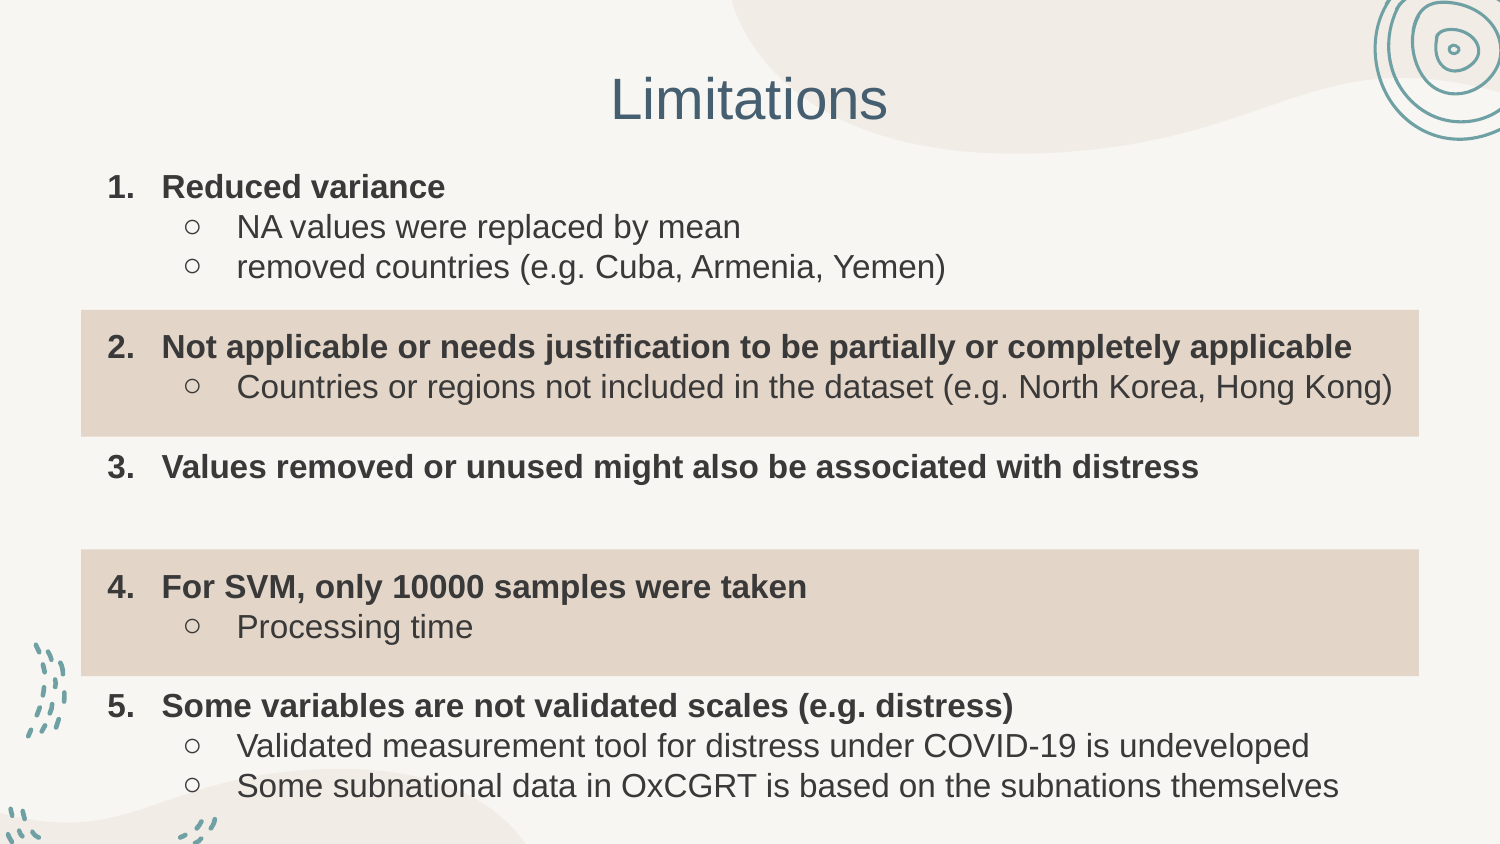

# Limitations
Reduced variance
NA values were replaced by mean
removed countries (e.g. Cuba, Armenia, Yemen)

Not applicable or needs justification to be partially or completely applicable
Countries or regions not included in the dataset (e.g. North Korea, Hong Kong)

Values removed or unused might also be associated with distress

For SVM, only 10000 samples were taken
Processing time

Some variables are not validated scales (e.g. distress)
Validated measurement tool for distress under COVID-19 is undeveloped
Some subnational data in OxCGRT is based on the subnations themselves